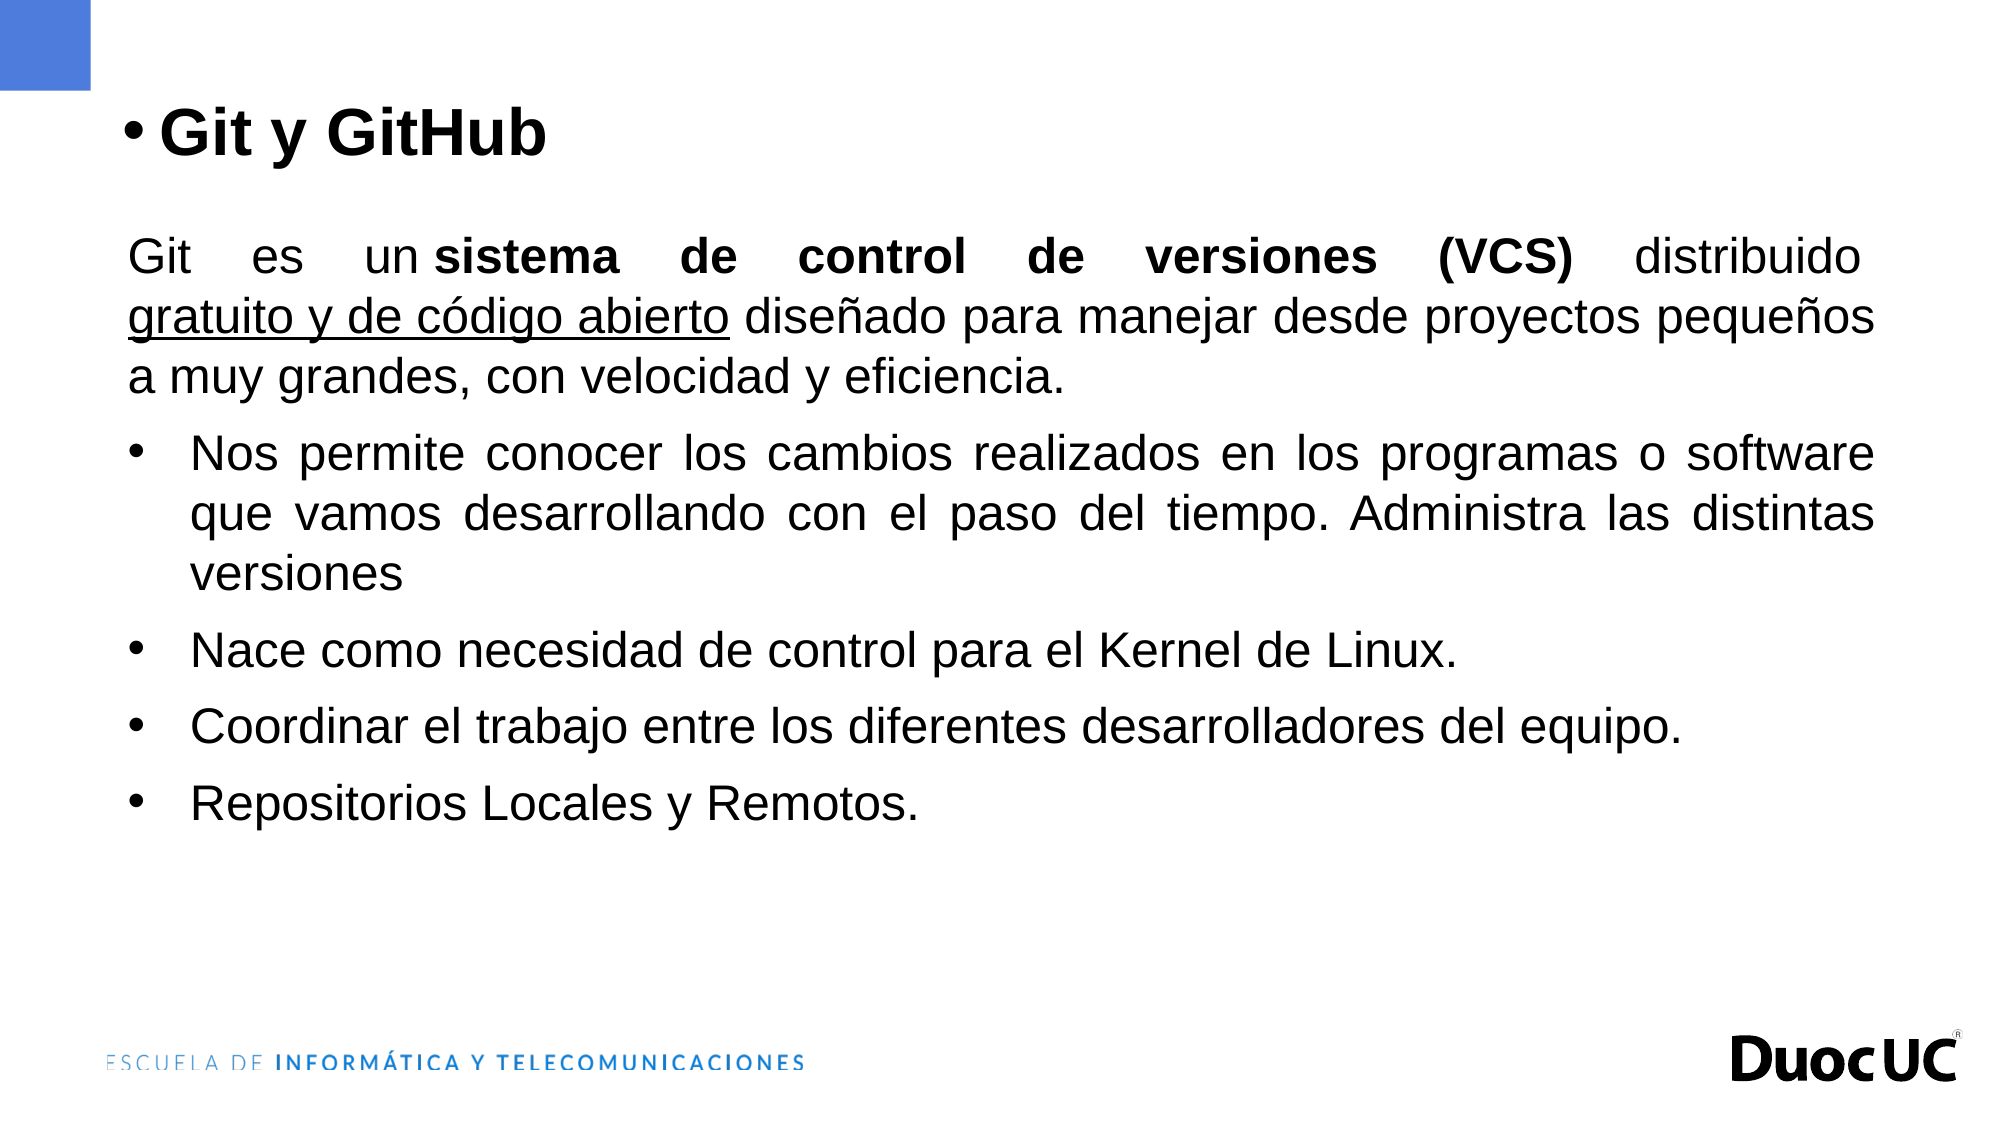

Git y GitHub

Git es un sistema de control de versiones (VCS) distribuido gratuito y de código abierto diseñado para manejar desde proyectos pequeños a muy grandes, con velocidad y eficiencia.
Nos permite conocer los cambios realizados en los programas o software que vamos desarrollando con el paso del tiempo. Administra las distintas versiones
Nace como necesidad de control para el Kernel de Linux.
Coordinar el trabajo entre los diferentes desarrolladores del equipo.
Repositorios Locales y Remotos.